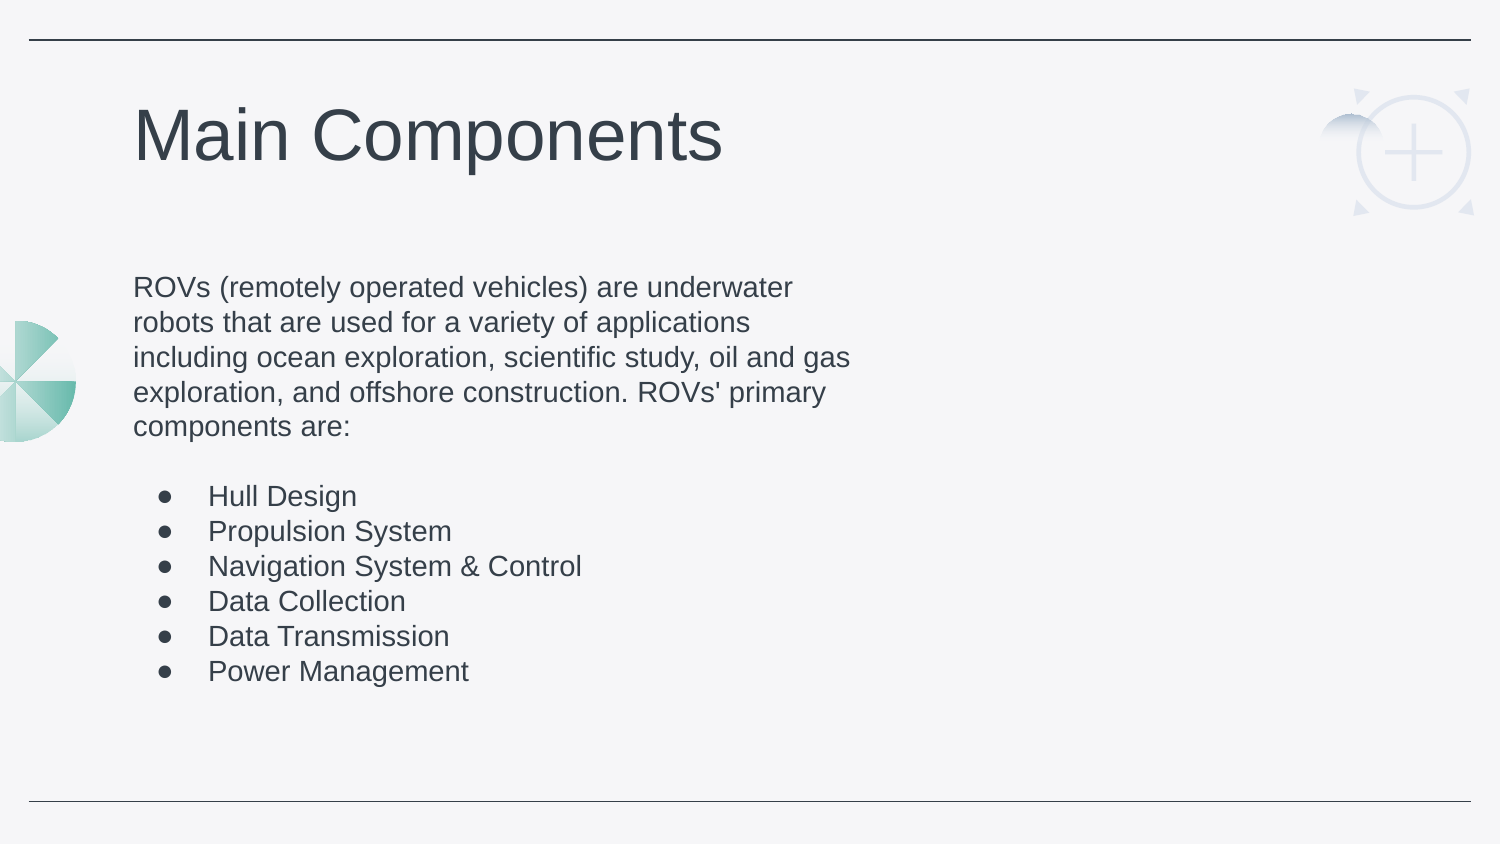

# Main Components

ROVs (remotely operated vehicles) are underwater robots that are used for a variety of applications including ocean exploration, scientific study, oil and gas exploration, and offshore construction. ROVs' primary components are:

Hull Design
Propulsion System
Navigation System & Control
Data Collection
Data Transmission
Power Management